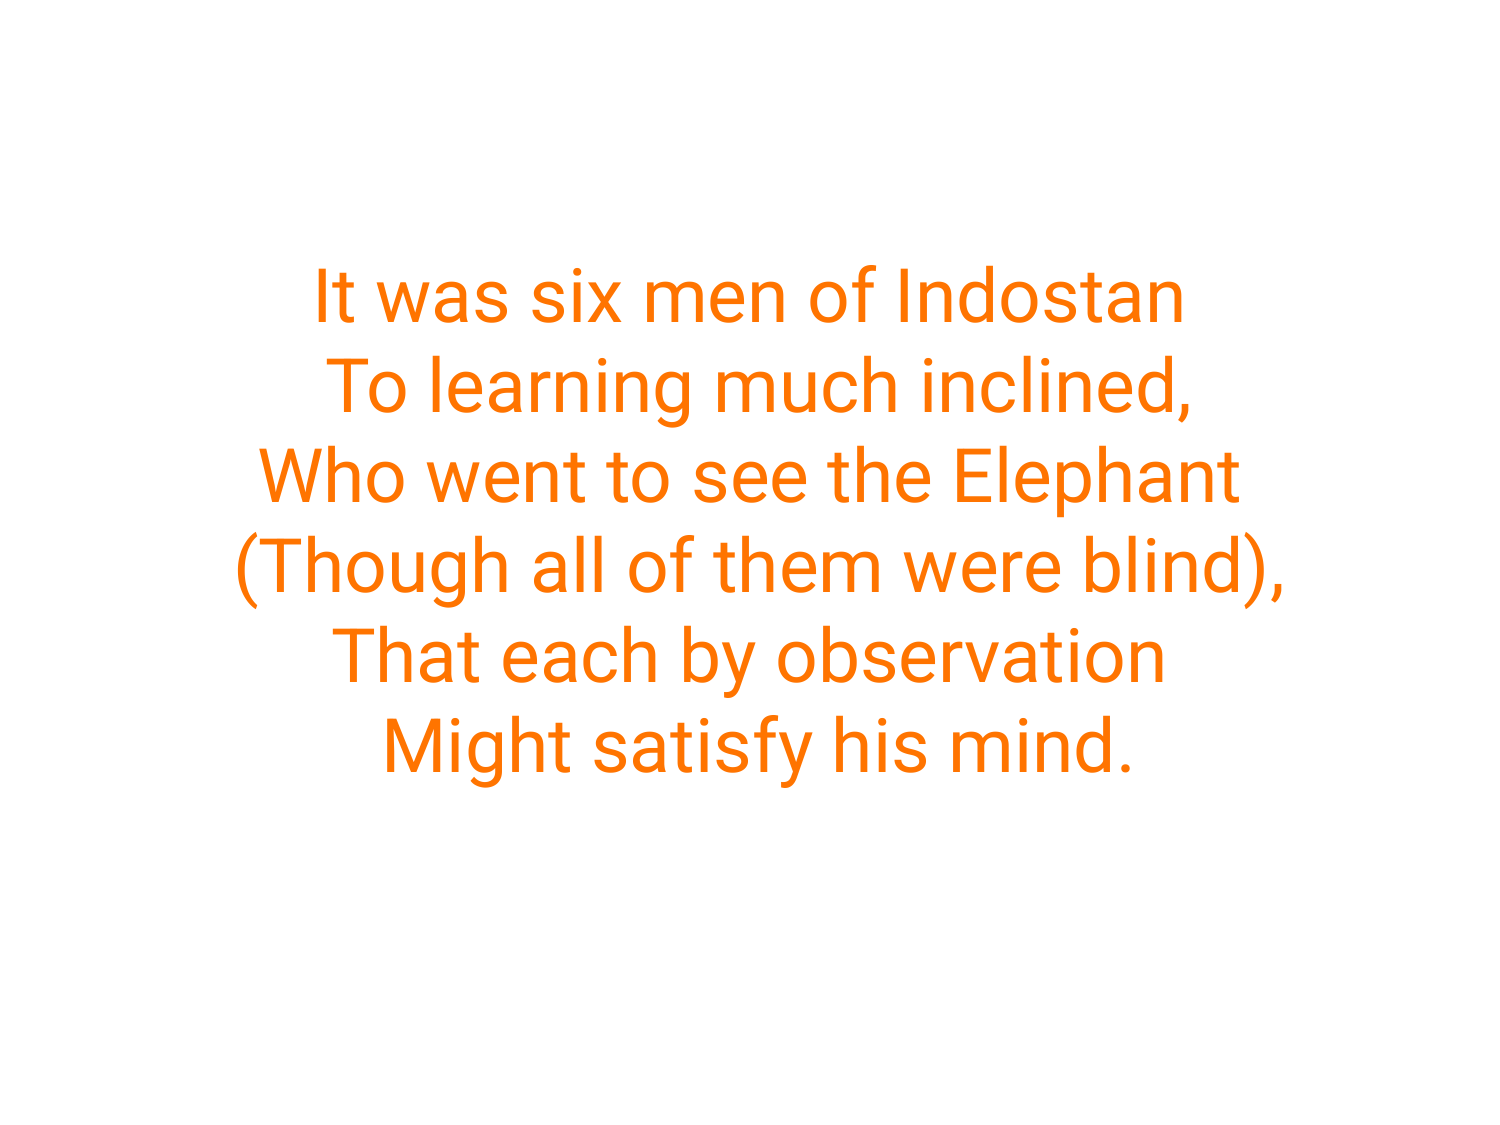

# It was six men of Indostan  To learning much inclined, Who went to see the Elephant  (Though all of them were blind), That each by observation  Might satisfy his mind.